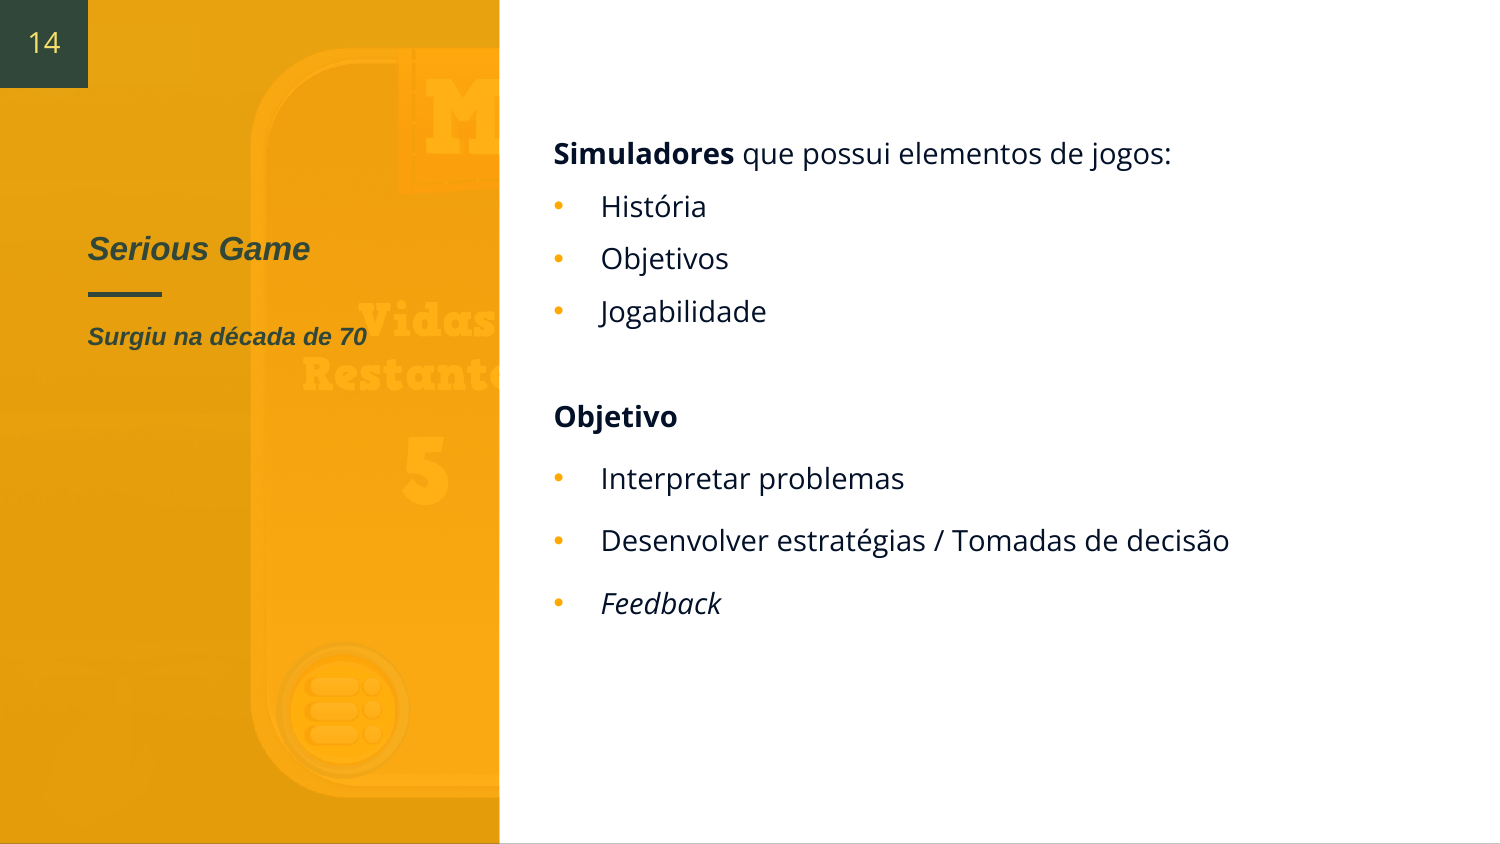

14
Simuladores que possui elementos de jogos:
História
Objetivos
Jogabilidade

Objetivo
Interpretar problemas
Desenvolver estratégias / Tomadas de decisão
Feedback
# Serious Game
Surgiu na década de 70